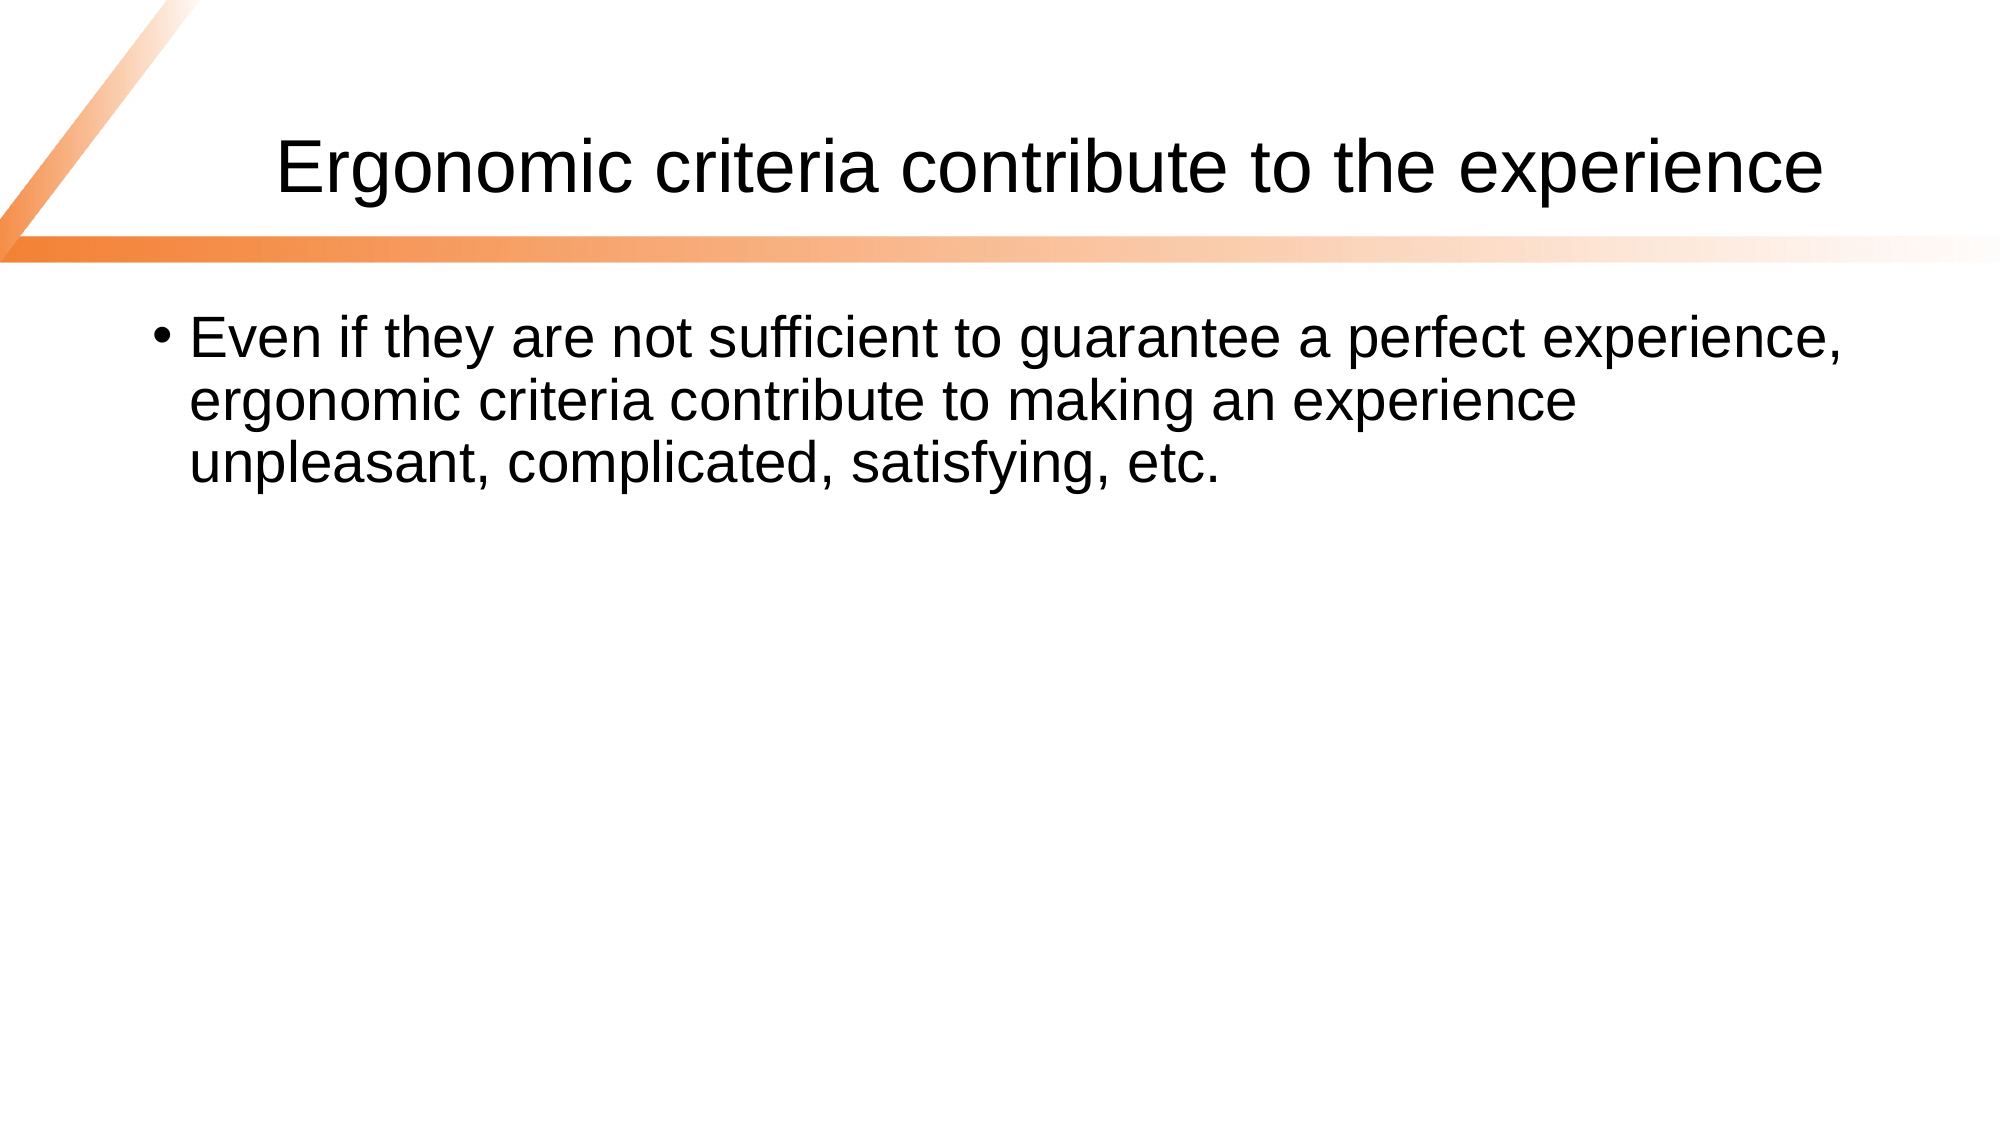

# Ergonomic criteria contribute to the experience
Even if they are not sufficient to guarantee a perfect experience, ergonomic criteria contribute to making an experience unpleasant, complicated, satisfying, etc.